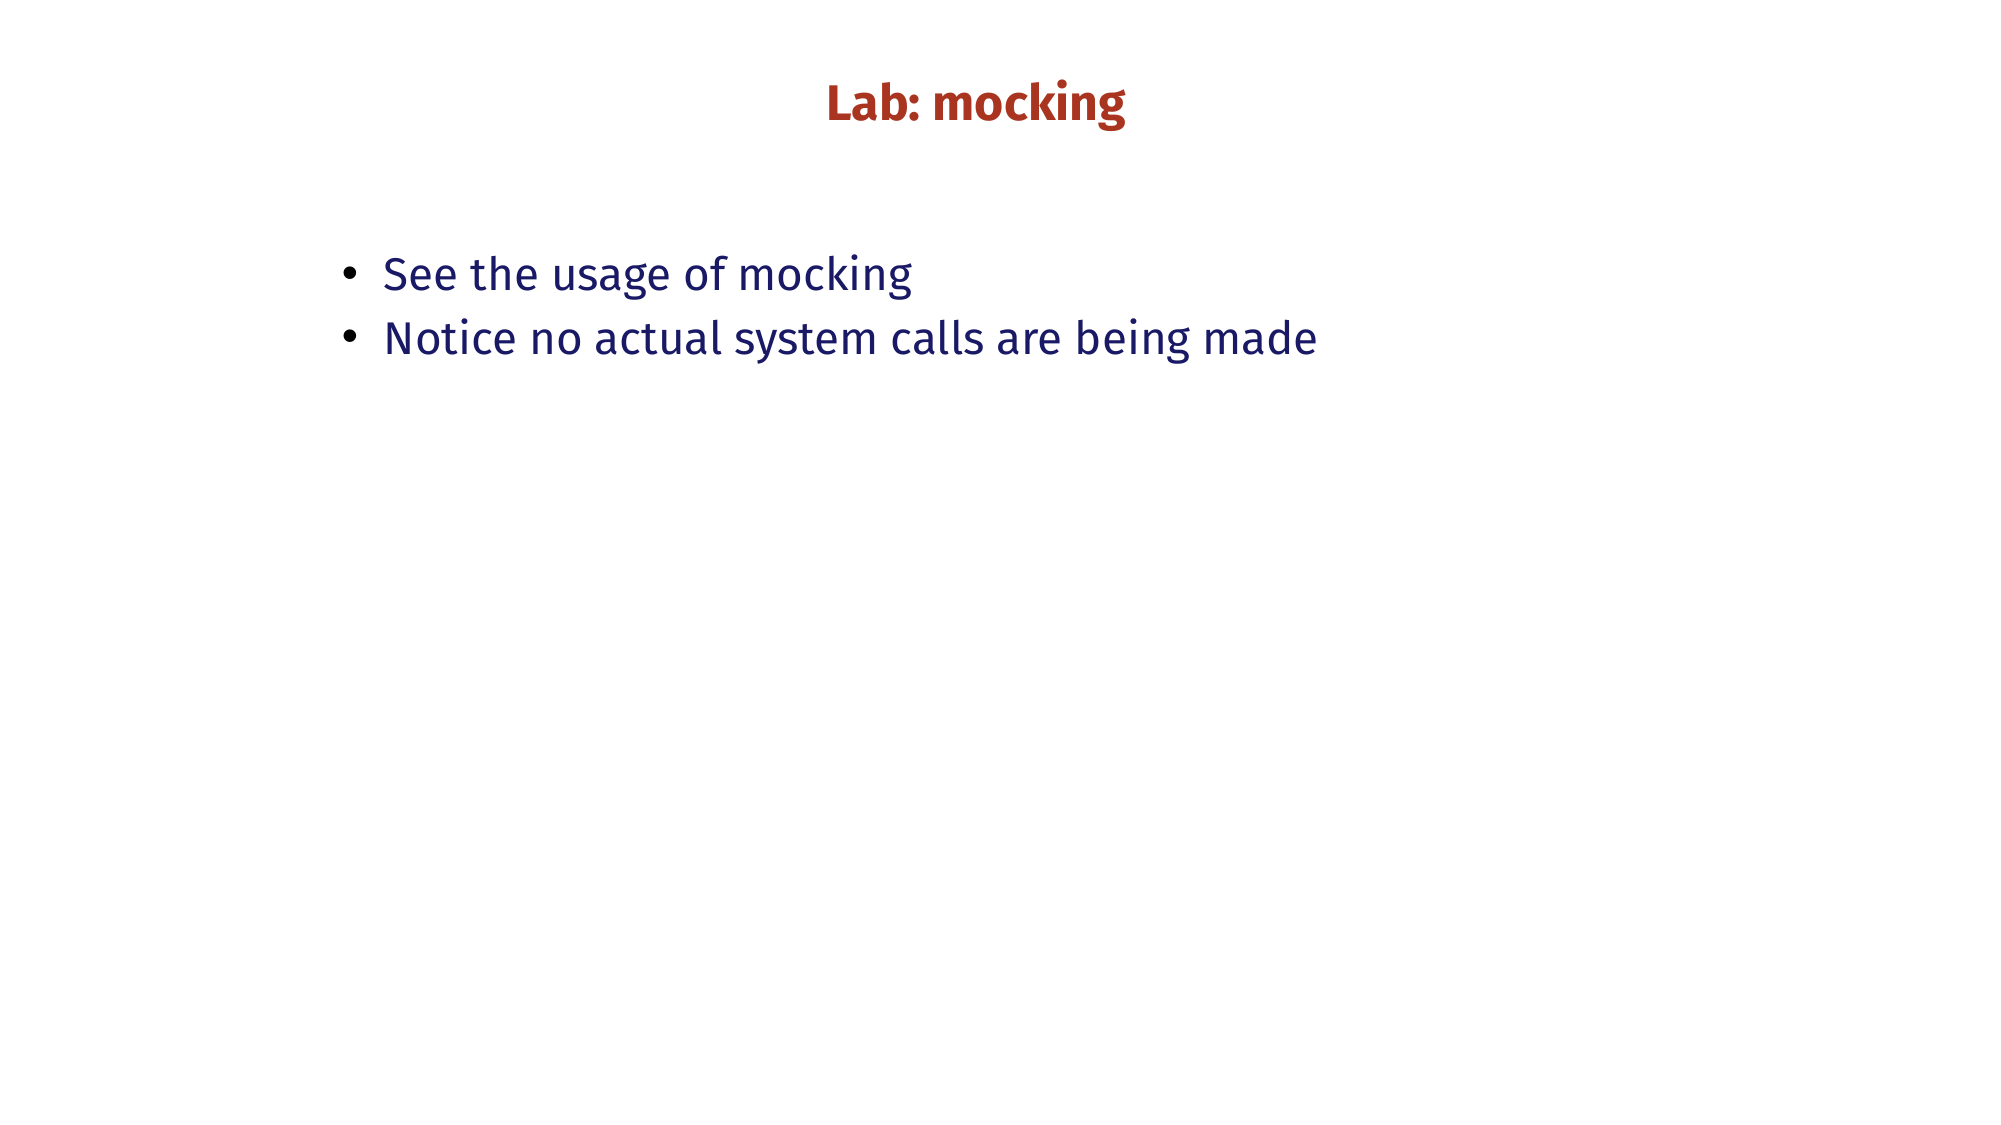

Lab: mocking
See the usage of mocking
Notice no actual system calls are being made